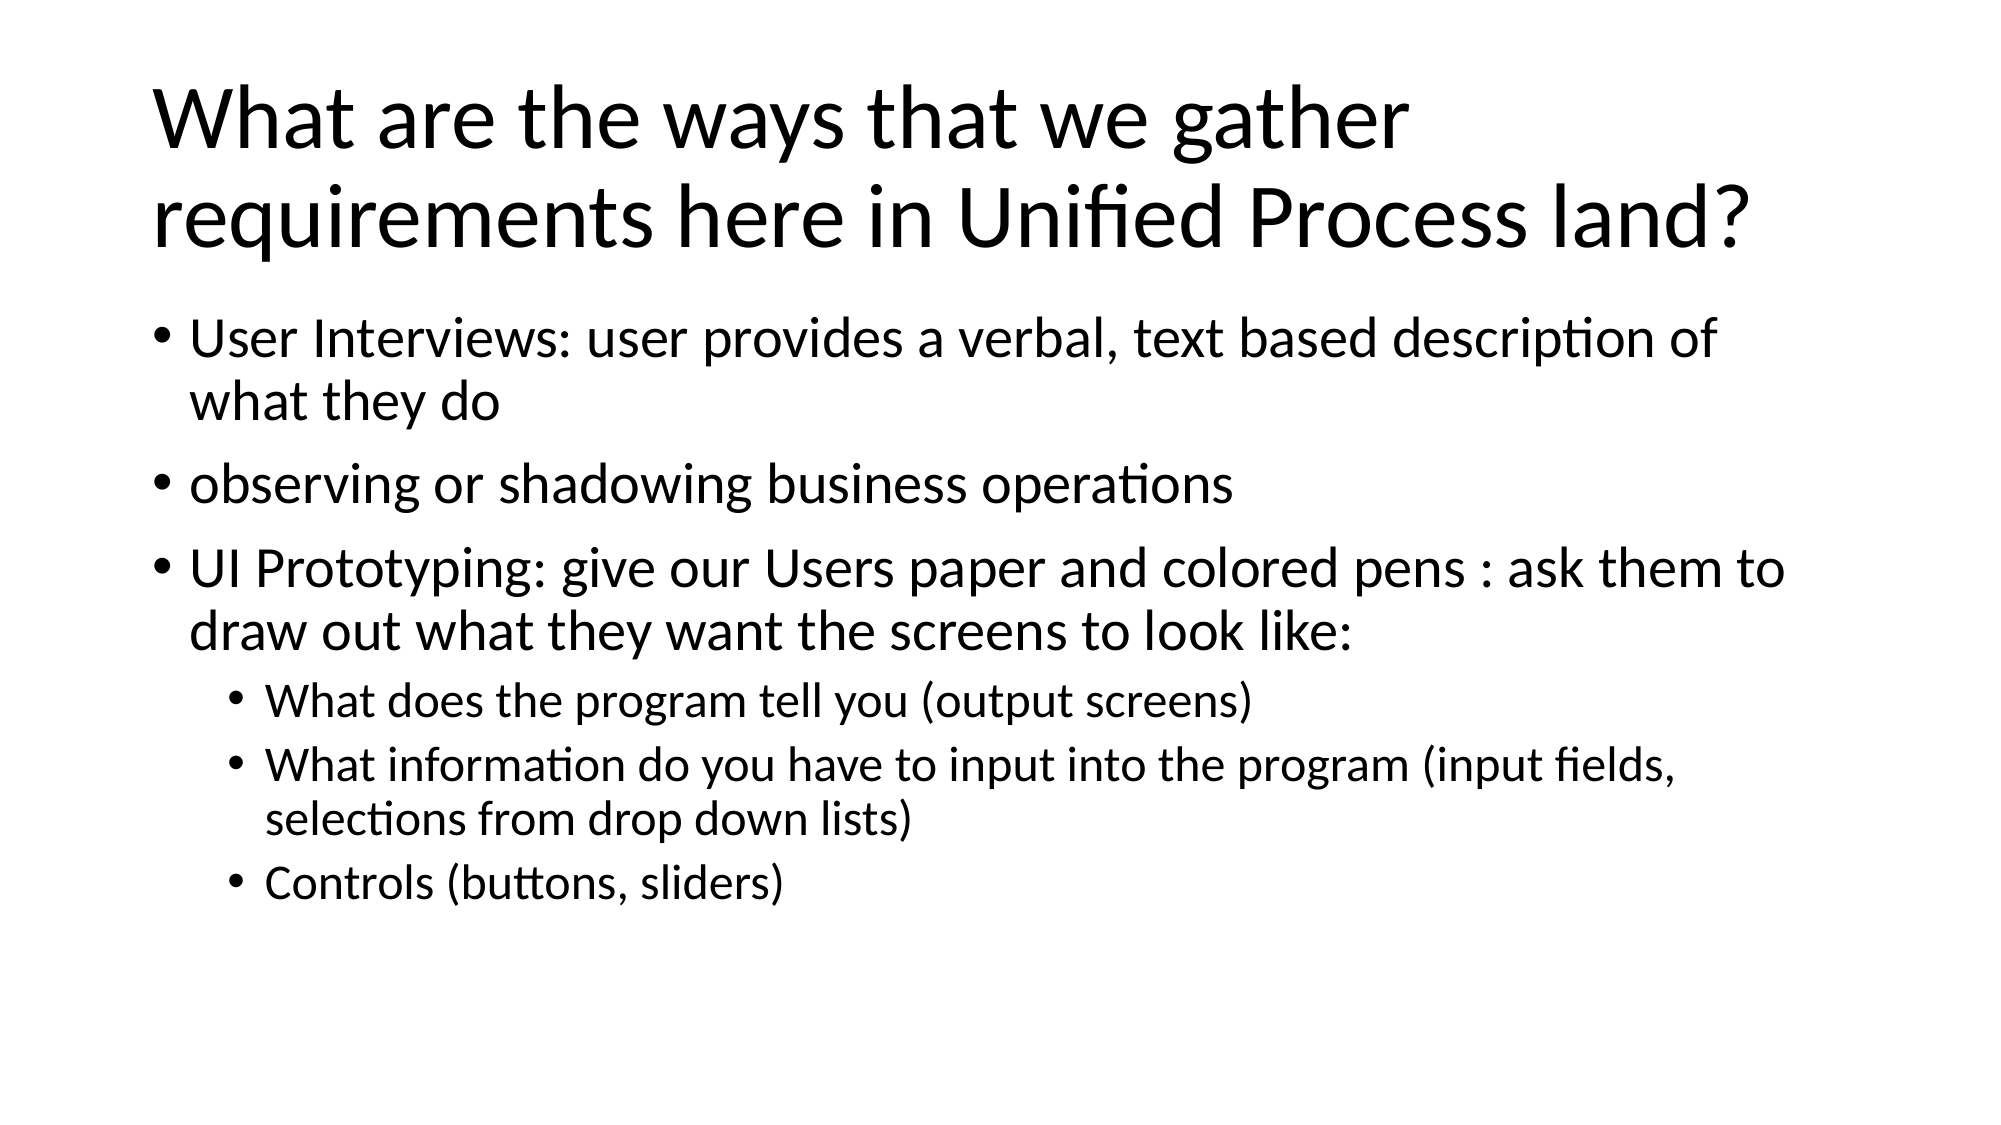

# What are the ways that we gather requirements here in Unified Process land?
User Interviews: user provides a verbal, text based description of what they do
observing or shadowing business operations
UI Prototyping: give our Users paper and colored pens : ask them to draw out what they want the screens to look like:
What does the program tell you (output screens)
What information do you have to input into the program (input fields, selections from drop down lists)
Controls (buttons, sliders)